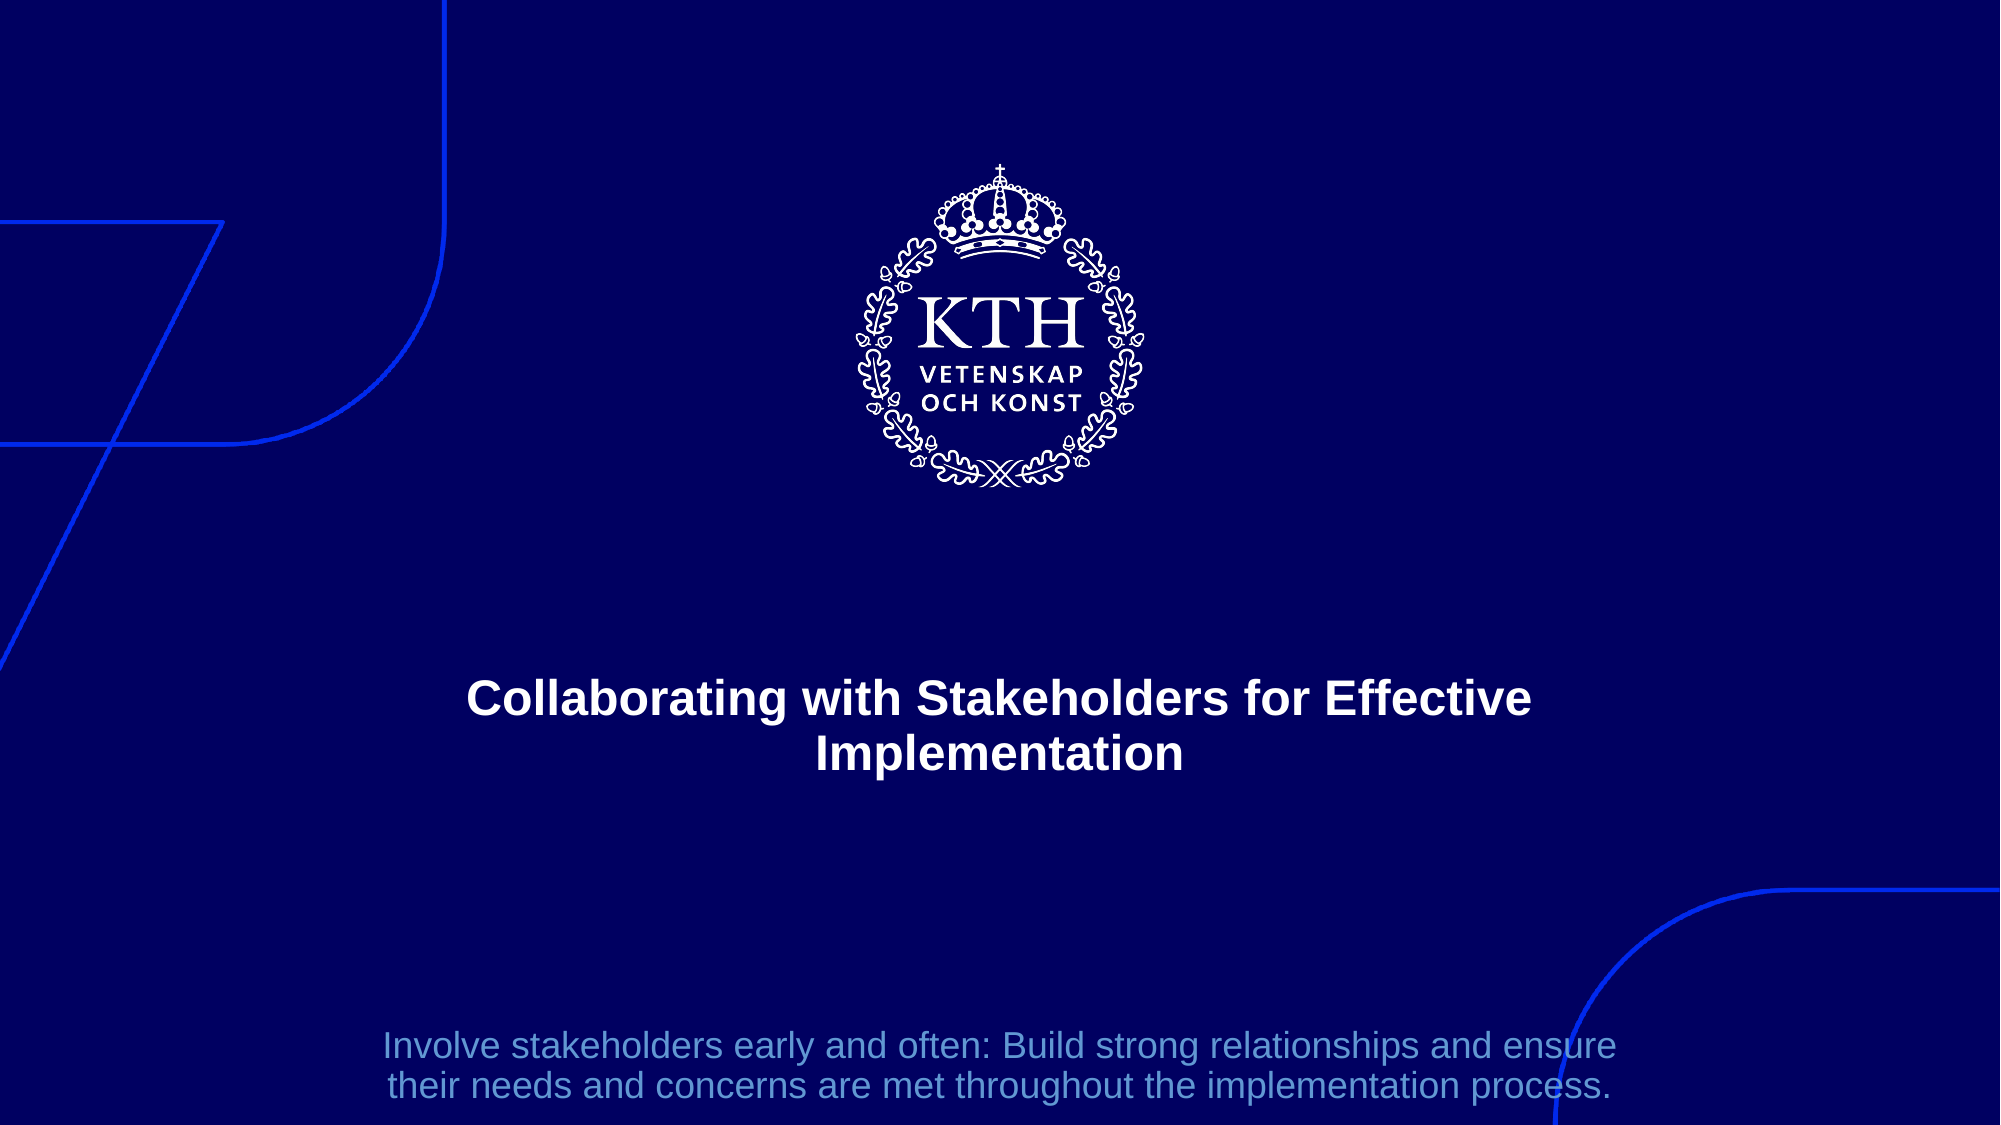

# Collaborating with Stakeholders for Effective Implementation

Involve stakeholders early and often: Build strong relationships and ensure their needs and concerns are met throughout the implementation process.
Establish clear communication channels: Facilitate open and regular communication to share information, address concerns, and build trust.